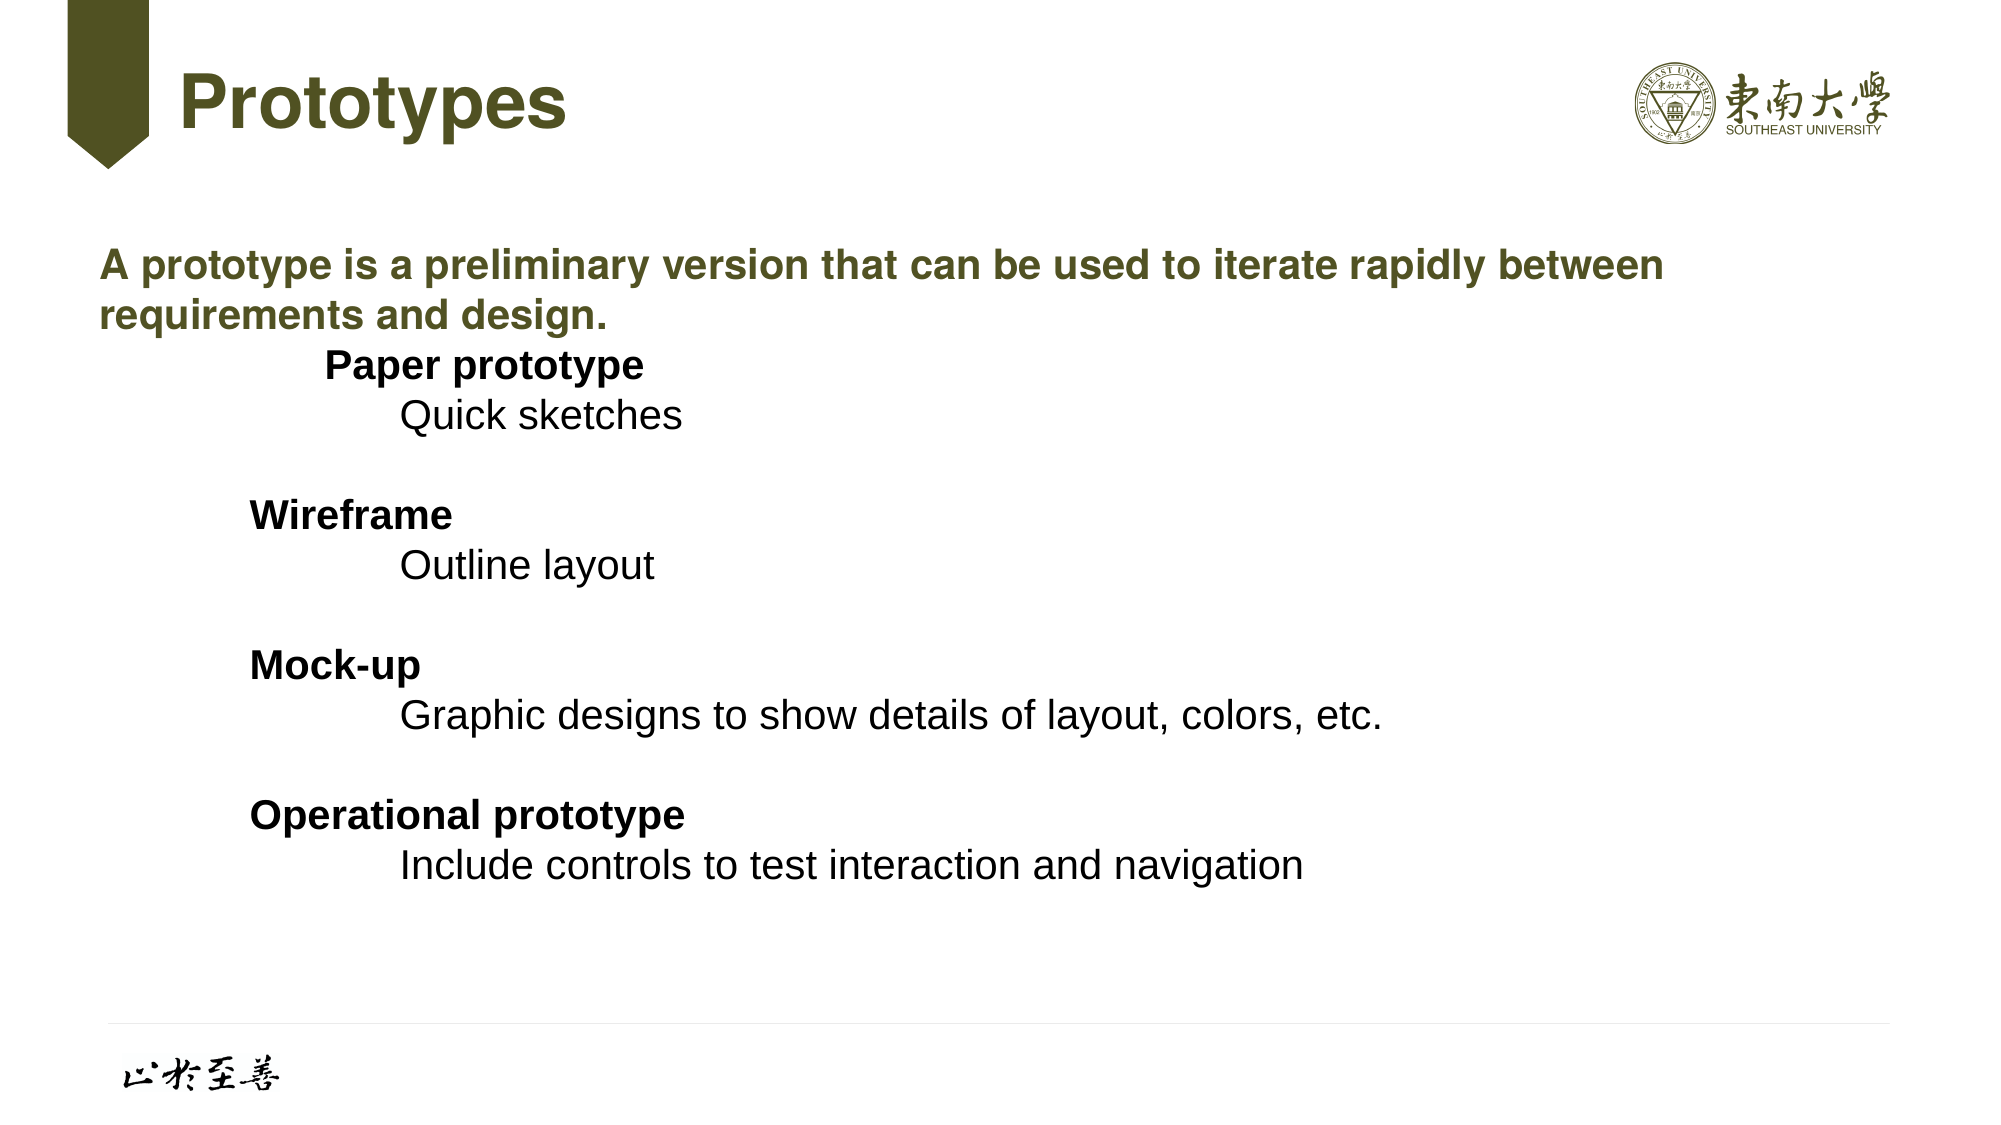

# Prototypes
A prototype is a preliminary version that can be used to iterate rapidly between requirements and design.
	Paper prototype
		Quick sketches

	Wireframe
		Outline layout

	Mock-up
		Graphic designs to show details of layout, colors, etc.

	Operational prototype
		Include controls to test interaction and navigation
15